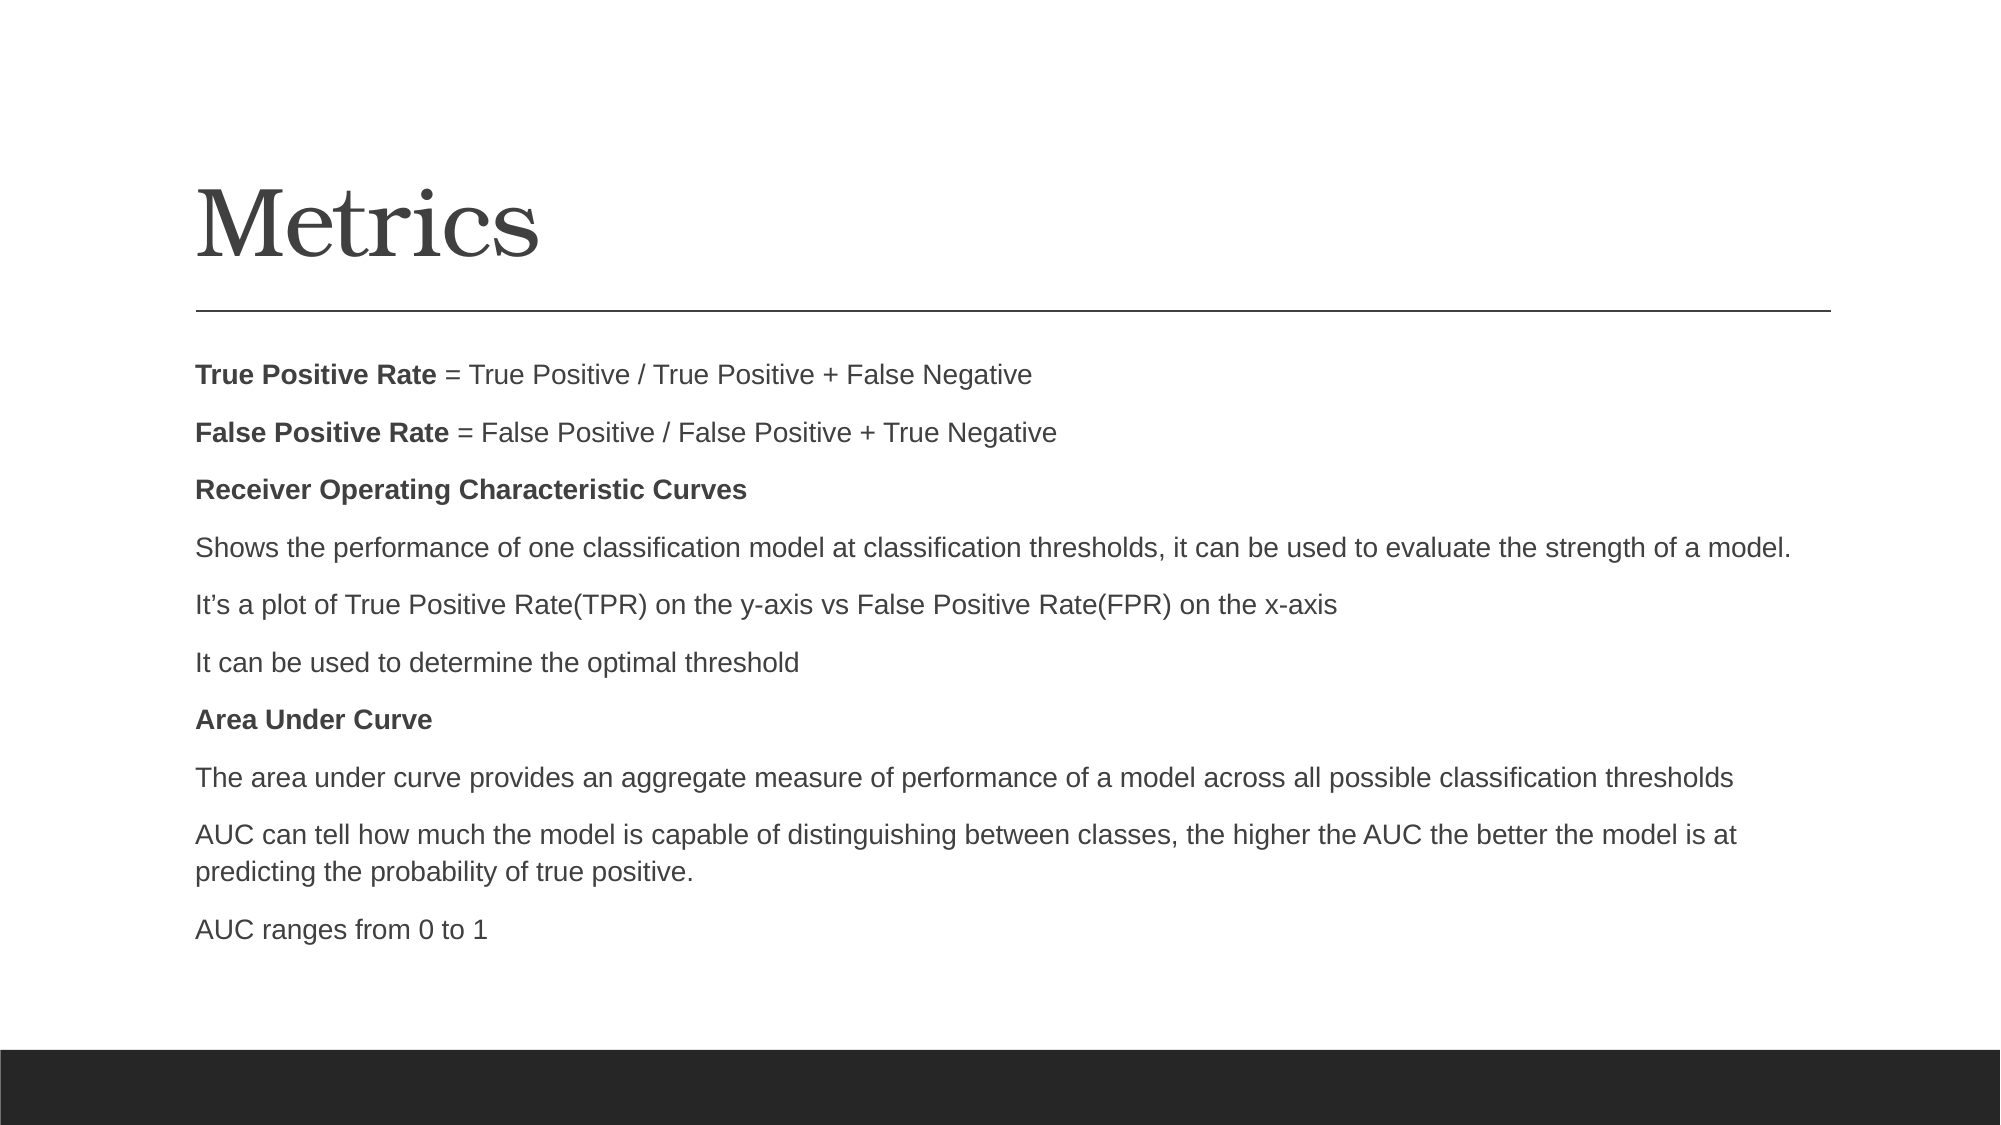

# Metrics
True Positive Rate = True Positive / True Positive + False Negative
False Positive Rate = False Positive / False Positive + True Negative
Receiver Operating Characteristic Curves
Shows the performance of one classification model at classification thresholds, it can be used to evaluate the strength of a model.
It’s a plot of True Positive Rate(TPR) on the y-axis vs False Positive Rate(FPR) on the x-axis
It can be used to determine the optimal threshold
Area Under Curve
The area under curve provides an aggregate measure of performance of a model across all possible classification thresholds
AUC can tell how much the model is capable of distinguishing between classes, the higher the AUC the better the model is at predicting the probability of true positive.
AUC ranges from 0 to 1